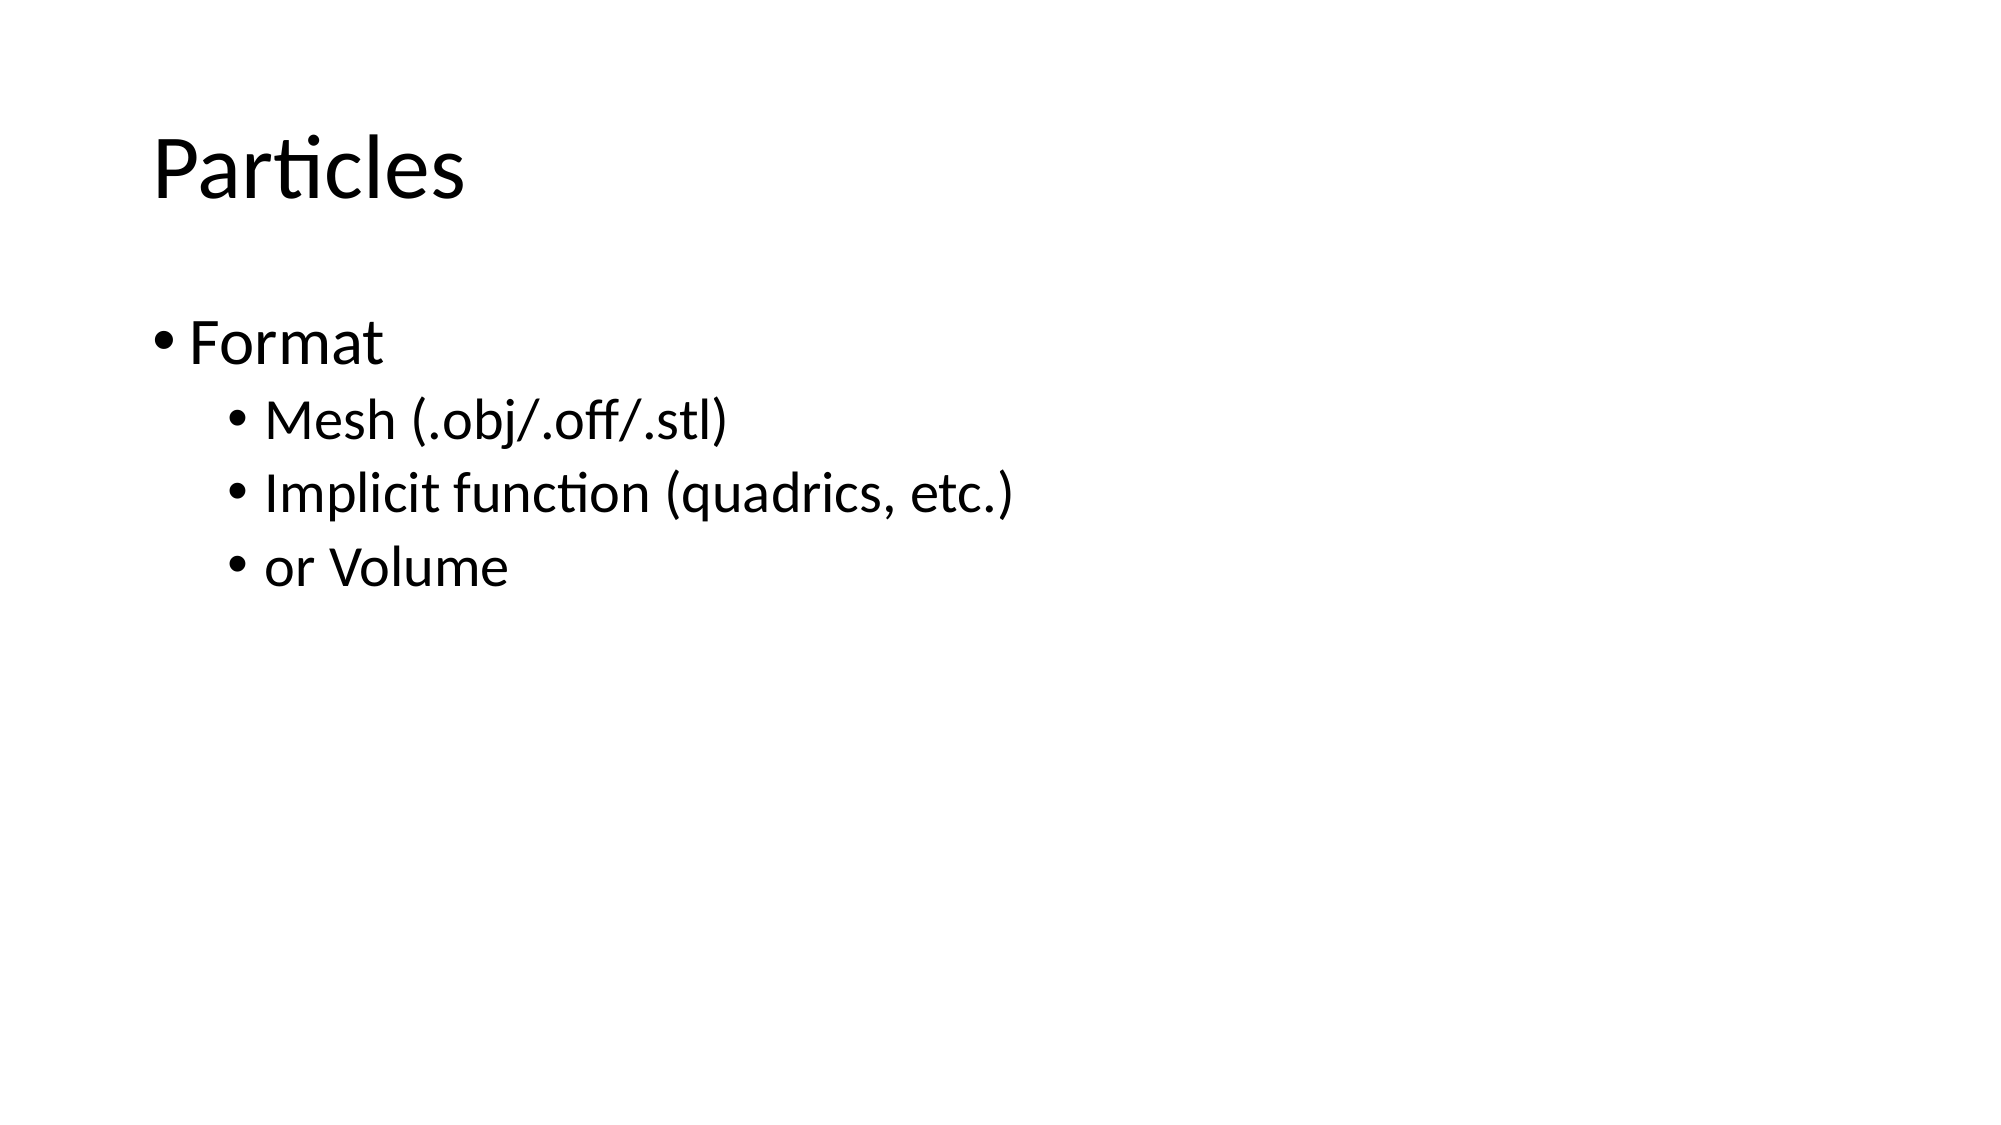

# Particles
Format
Mesh (.obj/.off/.stl)
Implicit function (quadrics, etc.)
or Volume